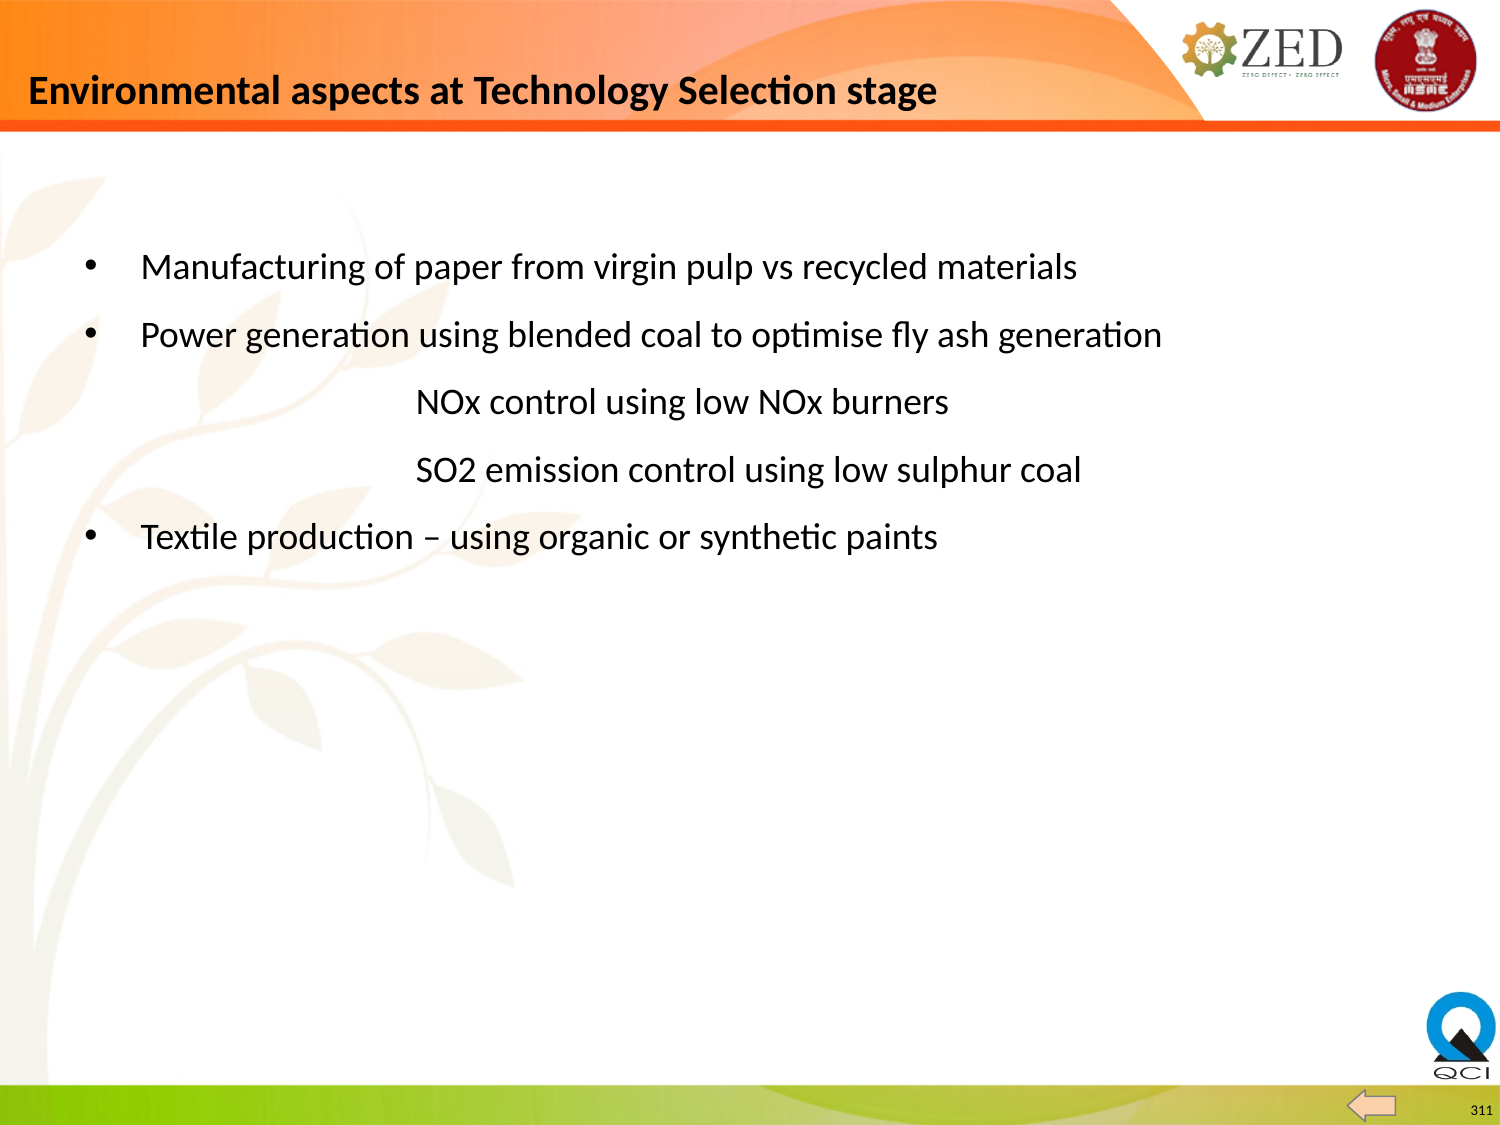

# Environmental aspects at Technology Selection stage
Manufacturing of paper from virgin pulp vs recycled materials
Power generation using blended coal to optimise fly ash generation
                                       NOx control using low NOx burners
                                       SO2 emission control using low sulphur coal
Textile production – using organic or synthetic paints